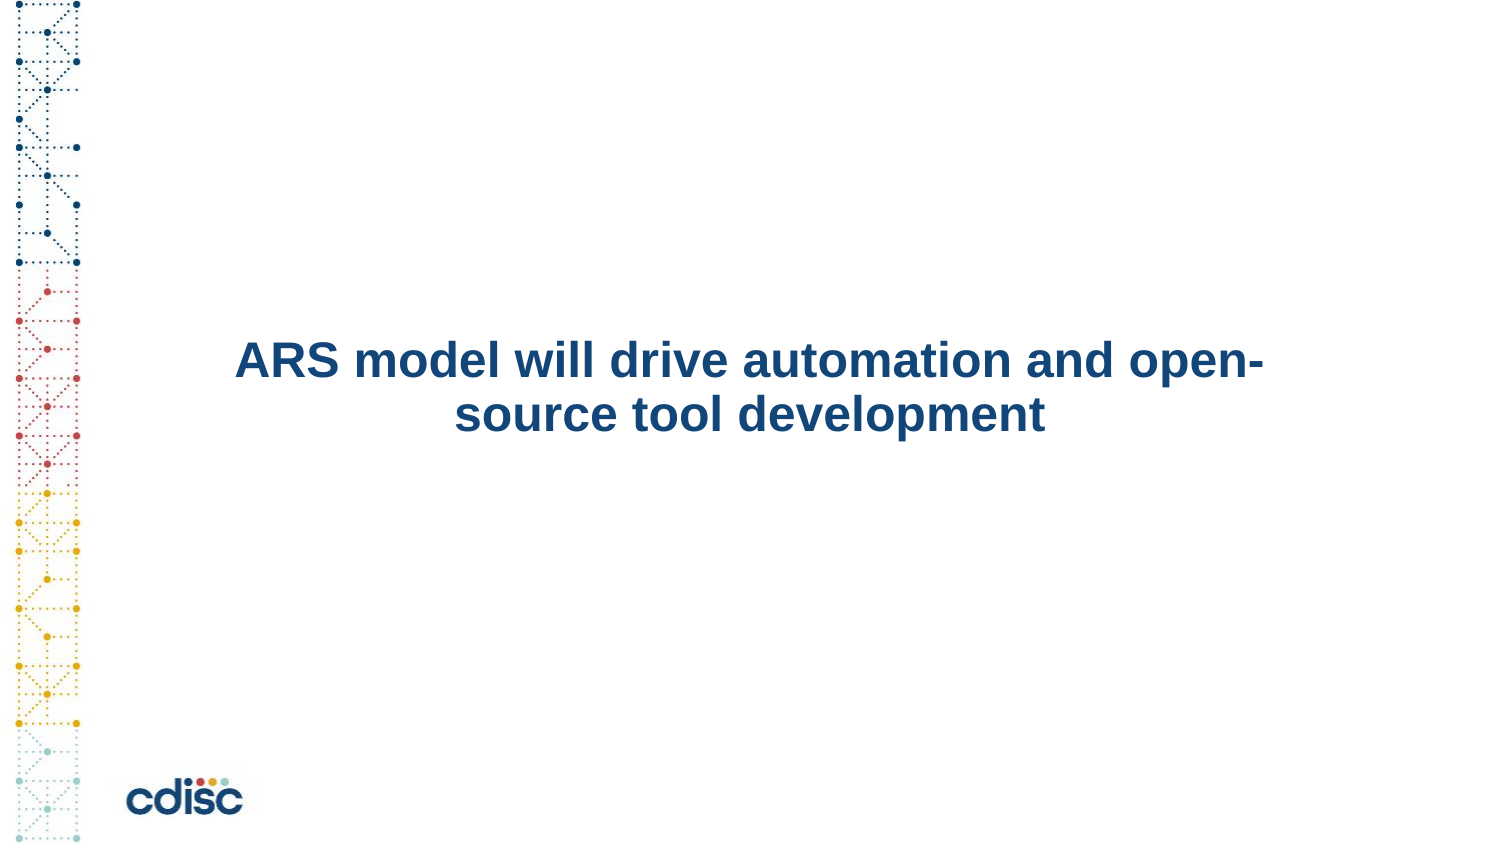

# ARS model will drive automation and open-source tool development